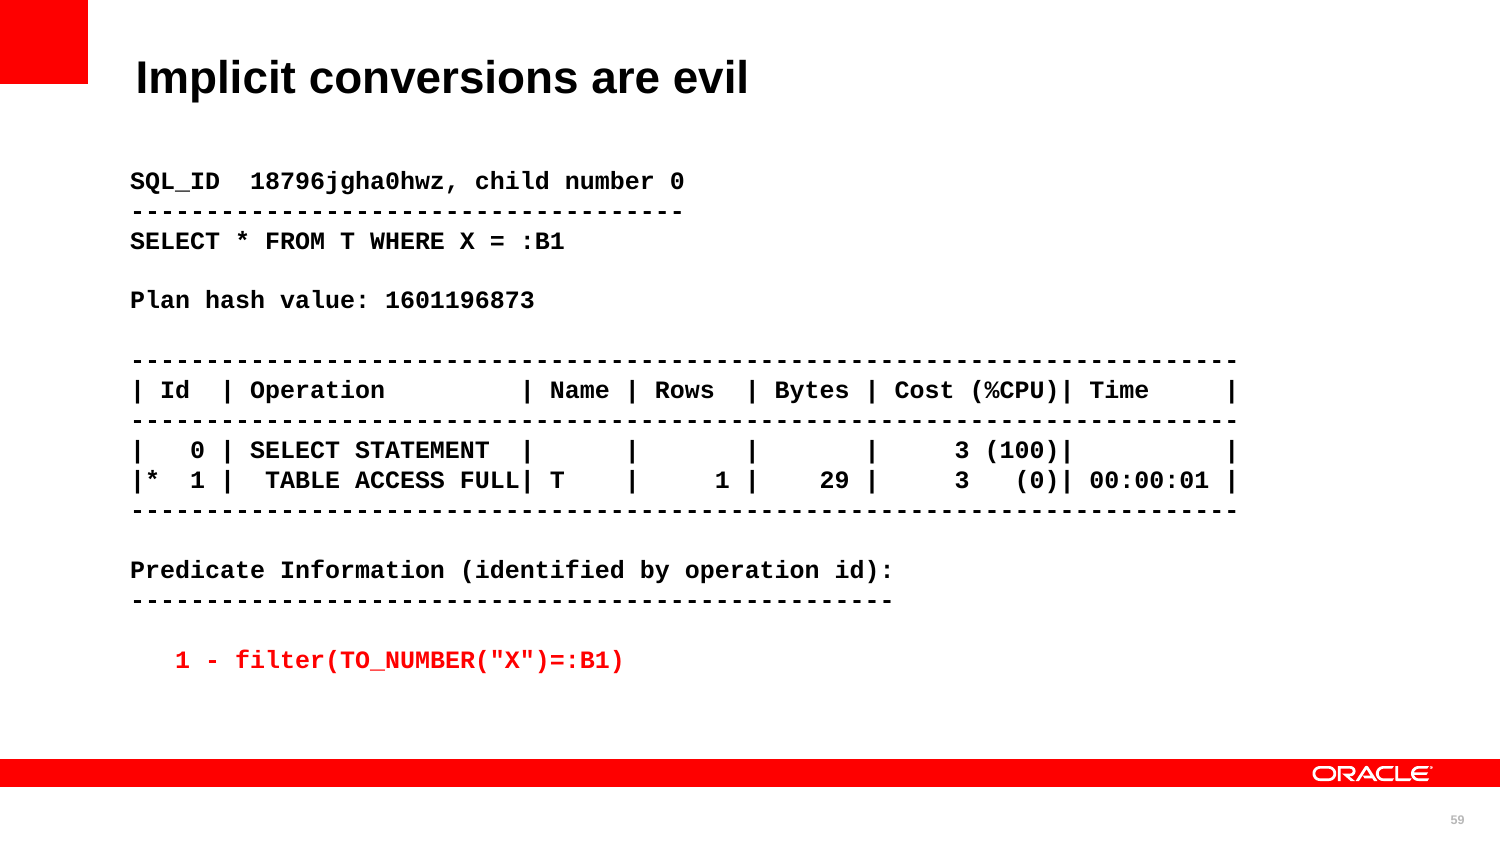

Implicit conversions are evil
SQL_ID  18796jgha0hwz, child number 0
-------------------------------------
SELECT * FROM T WHERE X = :B1

Plan hash value: 1601196873

--------------------------------------------------------------------------
| Id  | Operation         | Name | Rows  | Bytes | Cost (%CPU)| Time     |
--------------------------------------------------------------------------
|   0 | SELECT STATEMENT  |      |       |       |     3 (100)|          |
|*  1 |  TABLE ACCESS FULL| T    |     1 |    29 |     3   (0)| 00:00:01 |
--------------------------------------------------------------------------

Predicate Information (identified by operation id):
---------------------------------------------------

   1 - filter(TO_NUMBER("X")=:B1)